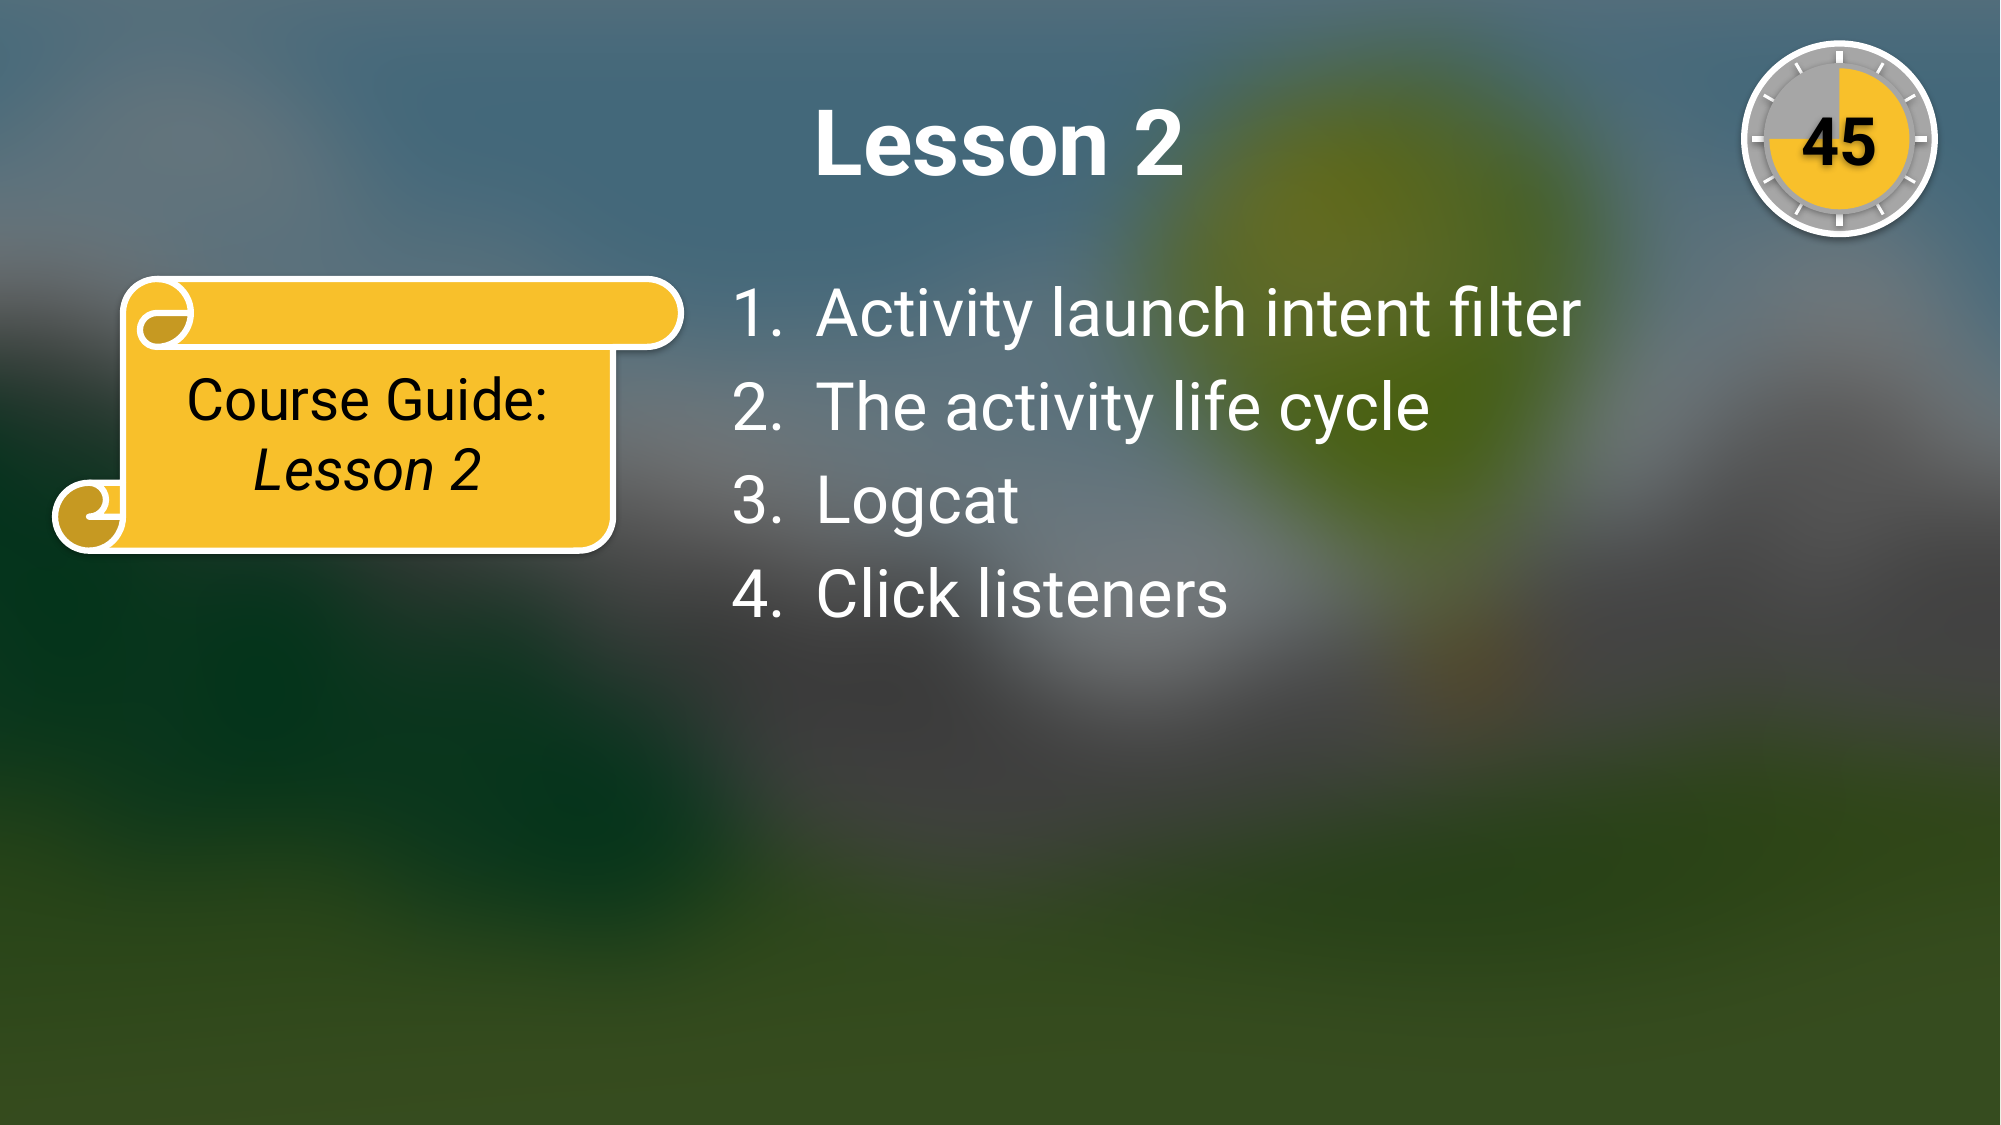

45

# Lesson 2
Activity launch intent filter
The activity life cycle
Logcat
Click listeners
Course Guide:
Lesson 2